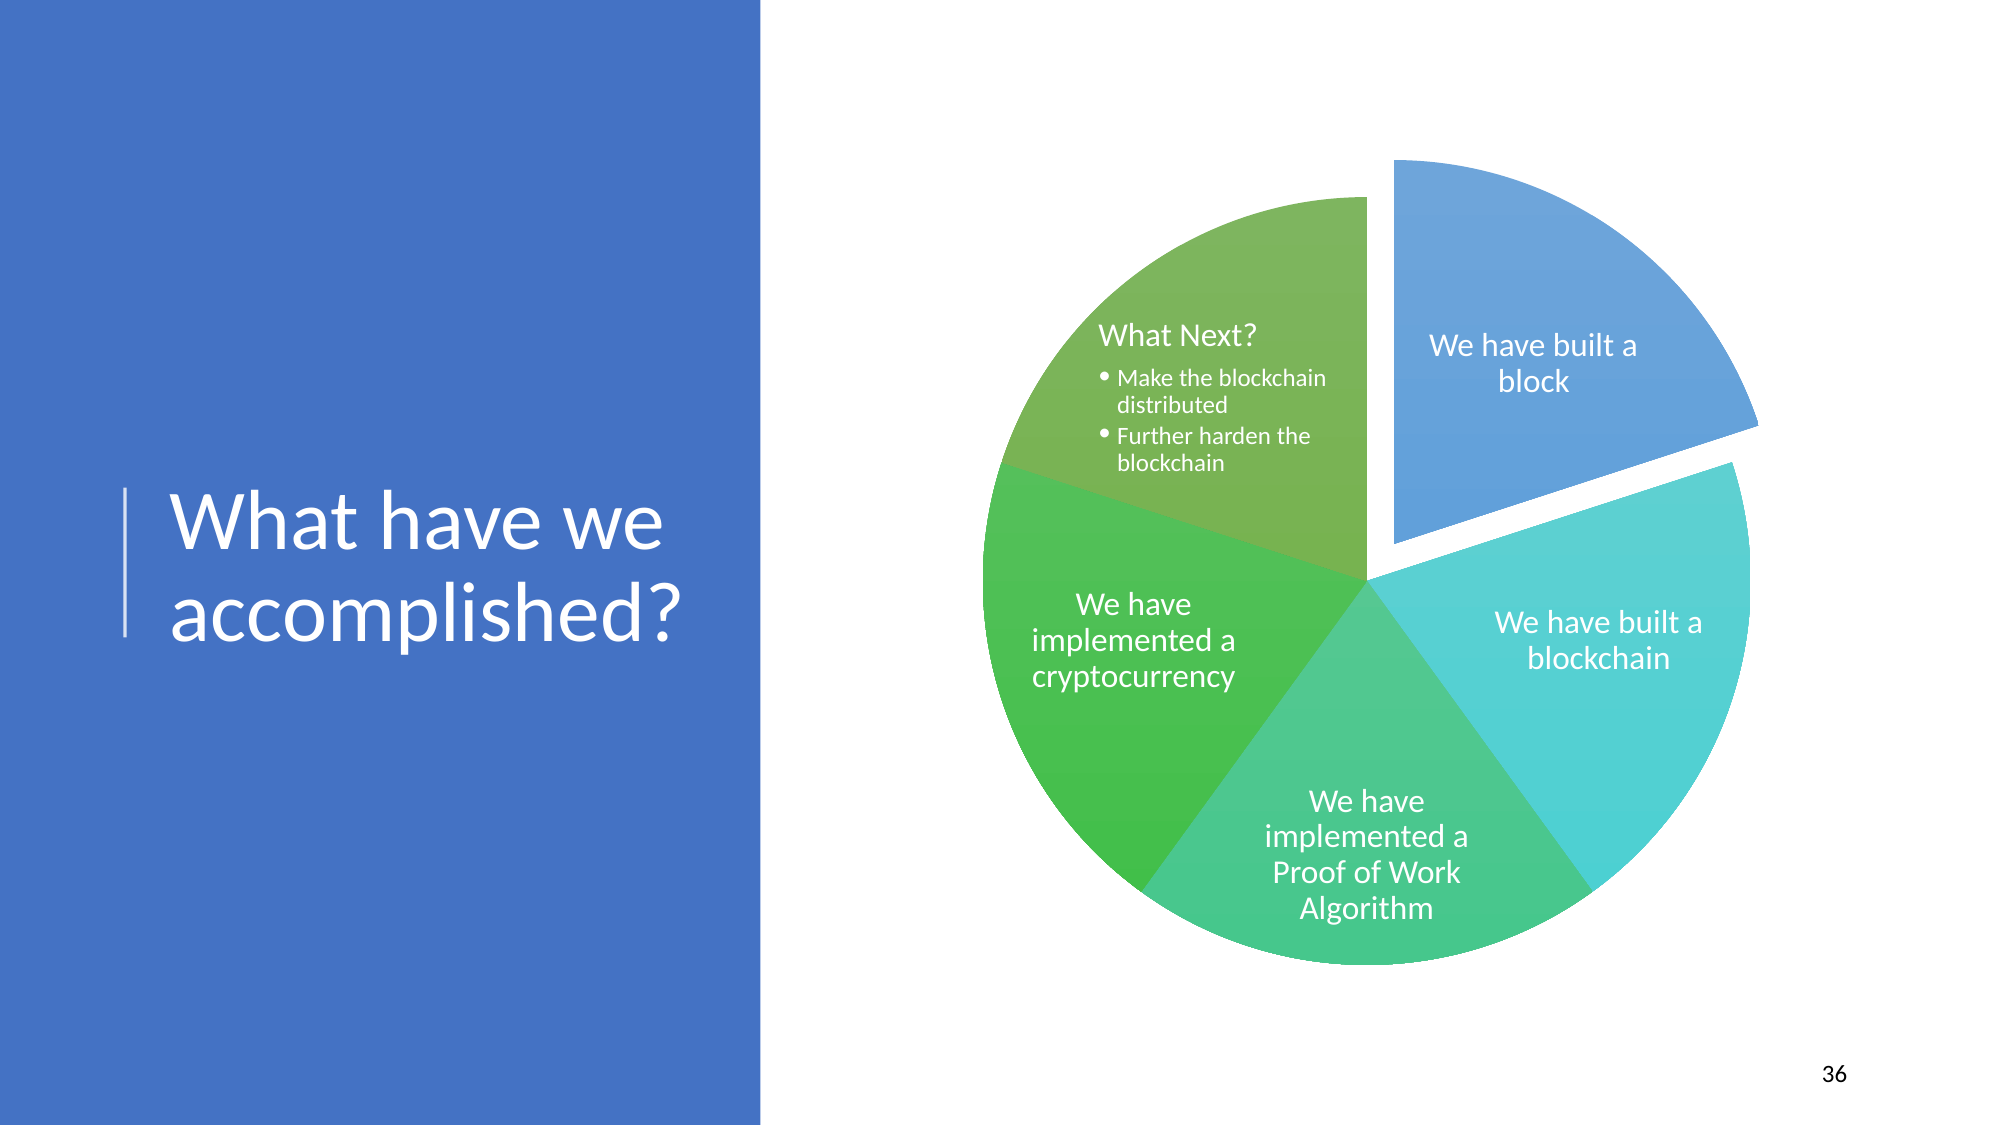

# What have we accomplished?

We have built a block
What Next?
Make the blockchain distributed
Further harden the blockchain
We have implemented a cryptocurrency
We have built a blockchain
We have implemented a Proof of Work Algorithm
36